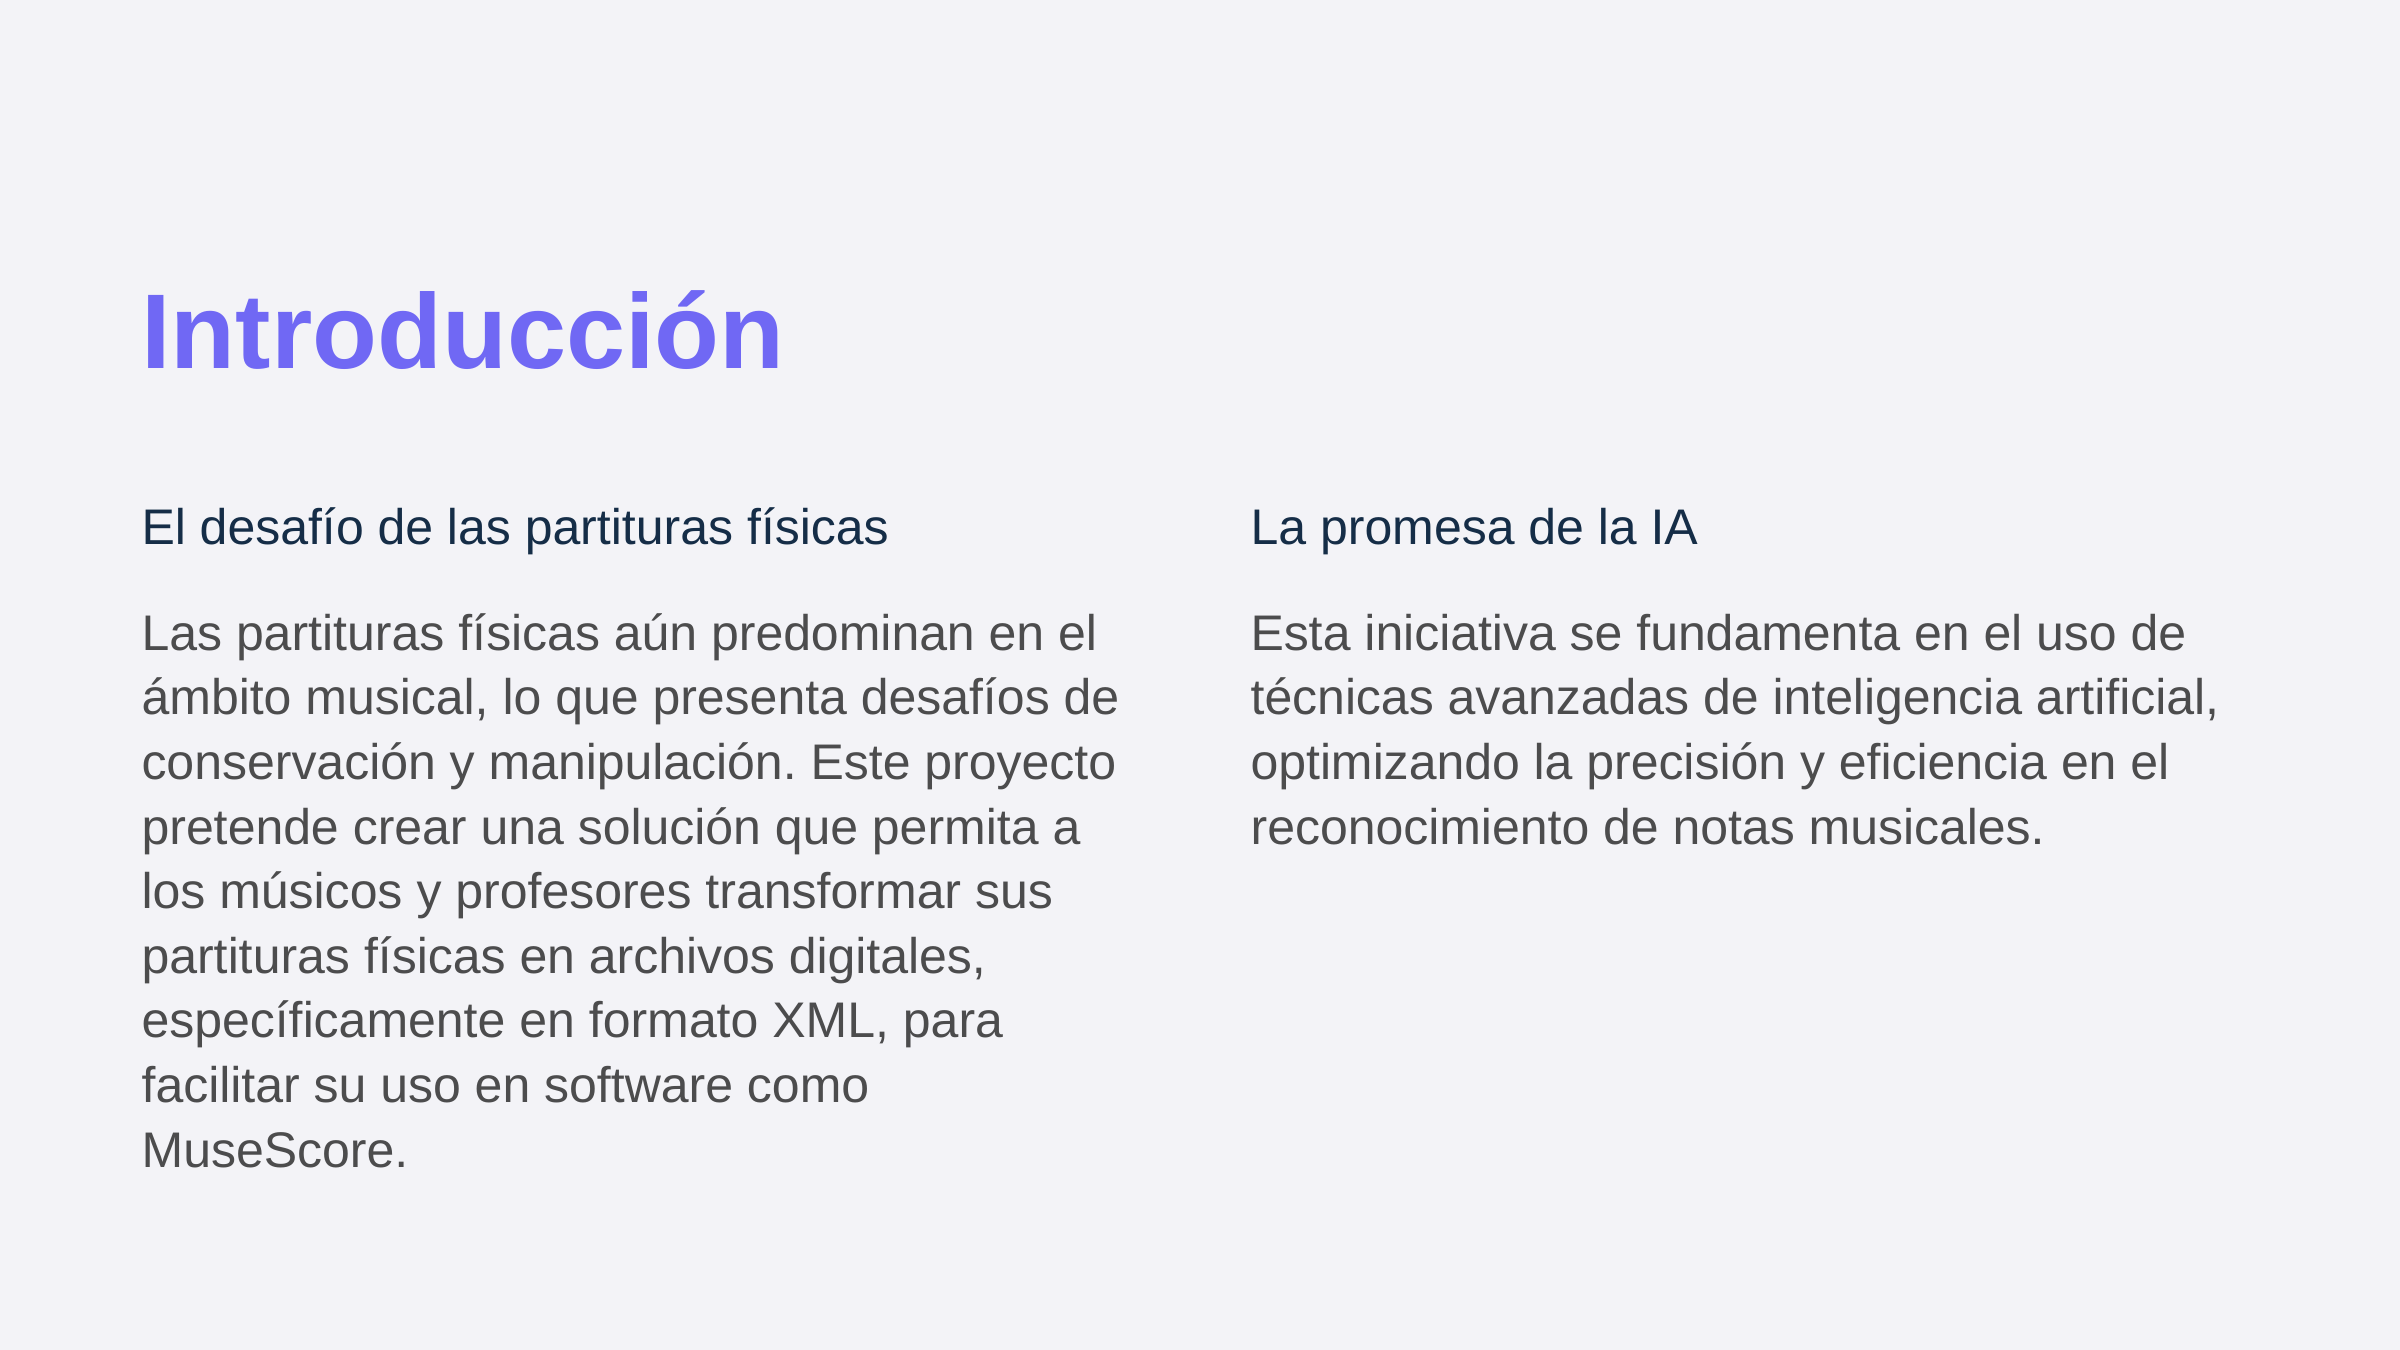

Introducción
El desafío de las partituras físicas
La promesa de la IA
Las partituras físicas aún predominan en el ámbito musical, lo que presenta desafíos de conservación y manipulación. Este proyecto pretende crear una solución que permita a los músicos y profesores transformar sus partituras físicas en archivos digitales, específicamente en formato XML, para facilitar su uso en software como MuseScore.
Esta iniciativa se fundamenta en el uso de técnicas avanzadas de inteligencia artificial, optimizando la precisión y eficiencia en el reconocimiento de notas musicales.